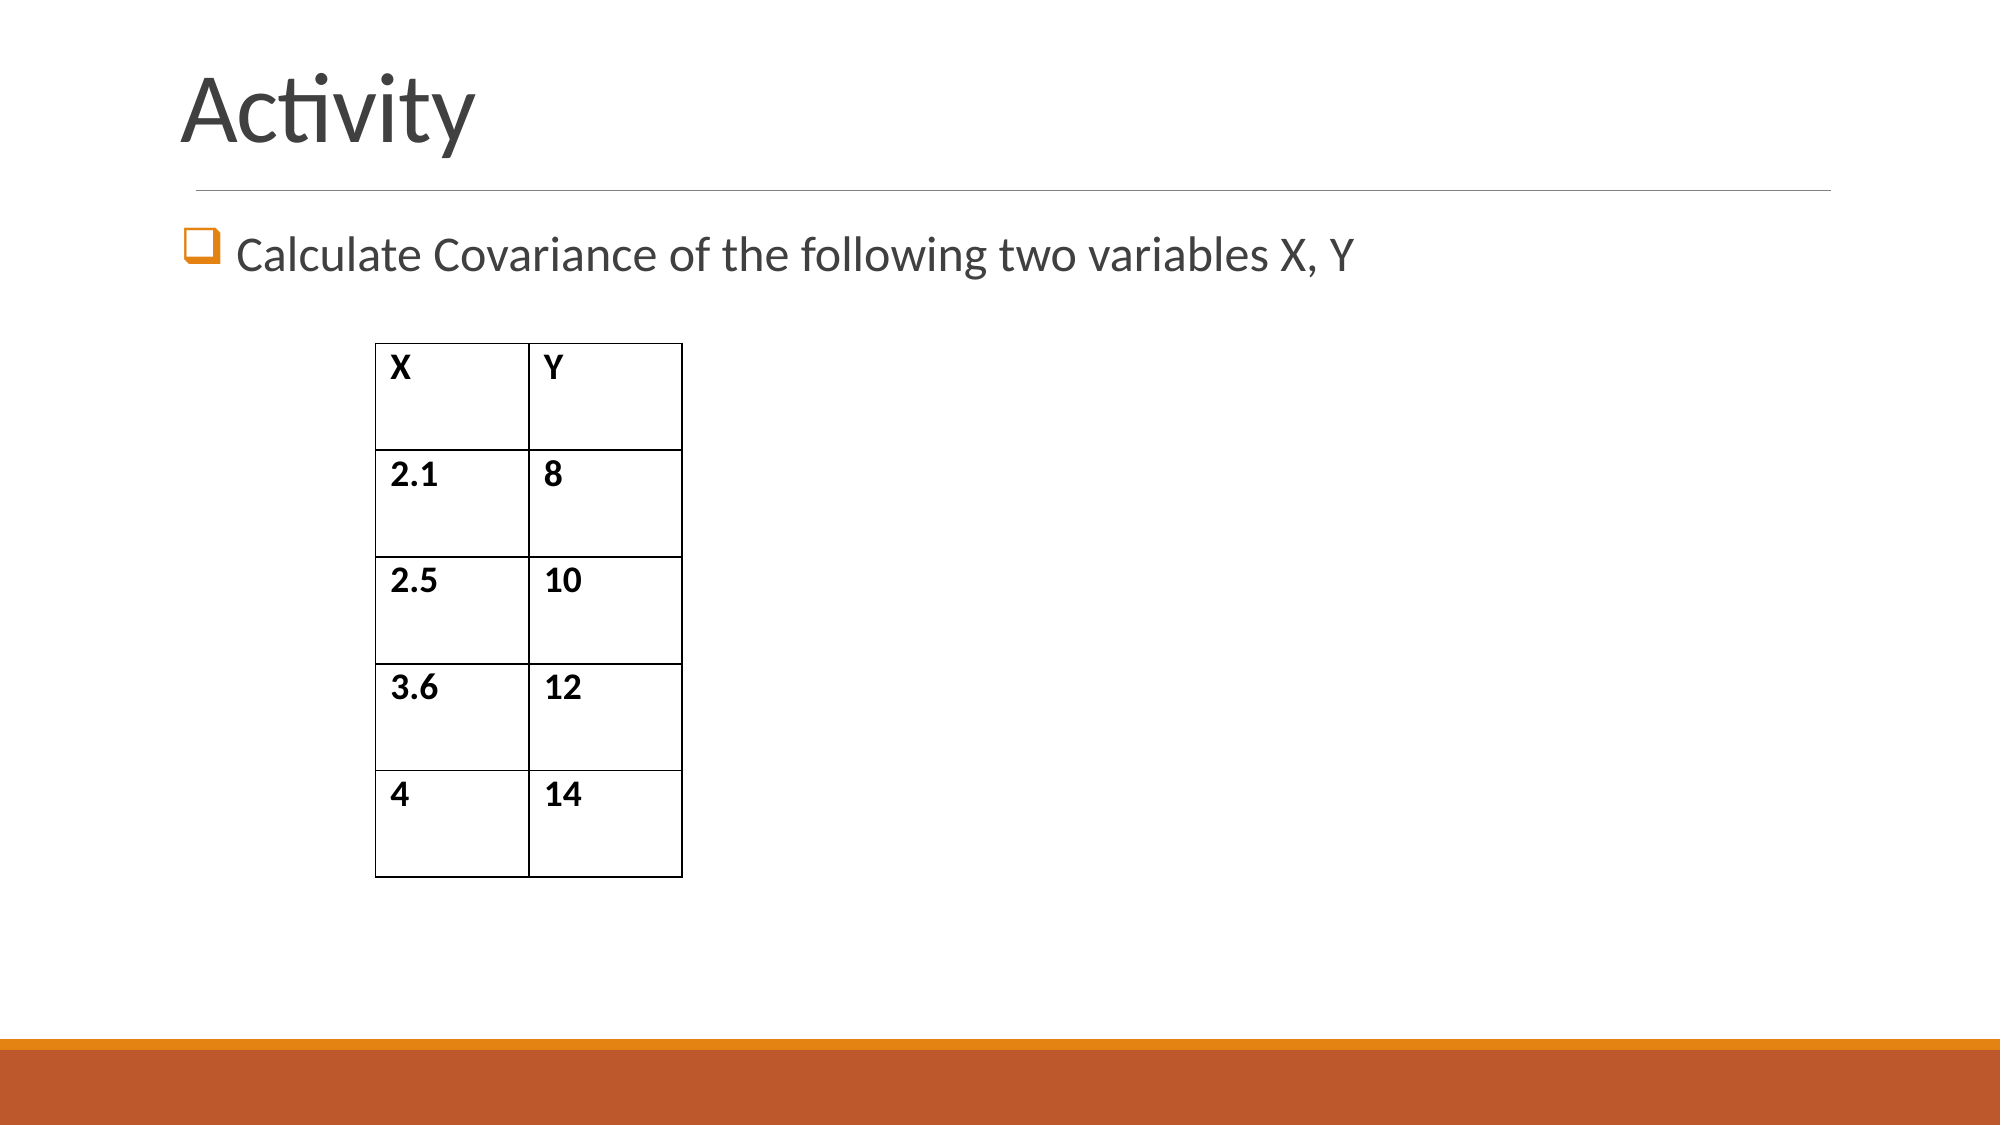

# Activity
Calculate Covariance of the following two variables X, Y

| X | Y |
| --- | --- |
| 2.1 | 8 |
| 2.5 | 10 |
| 3.6 | 12 |
| 4 | 14 |